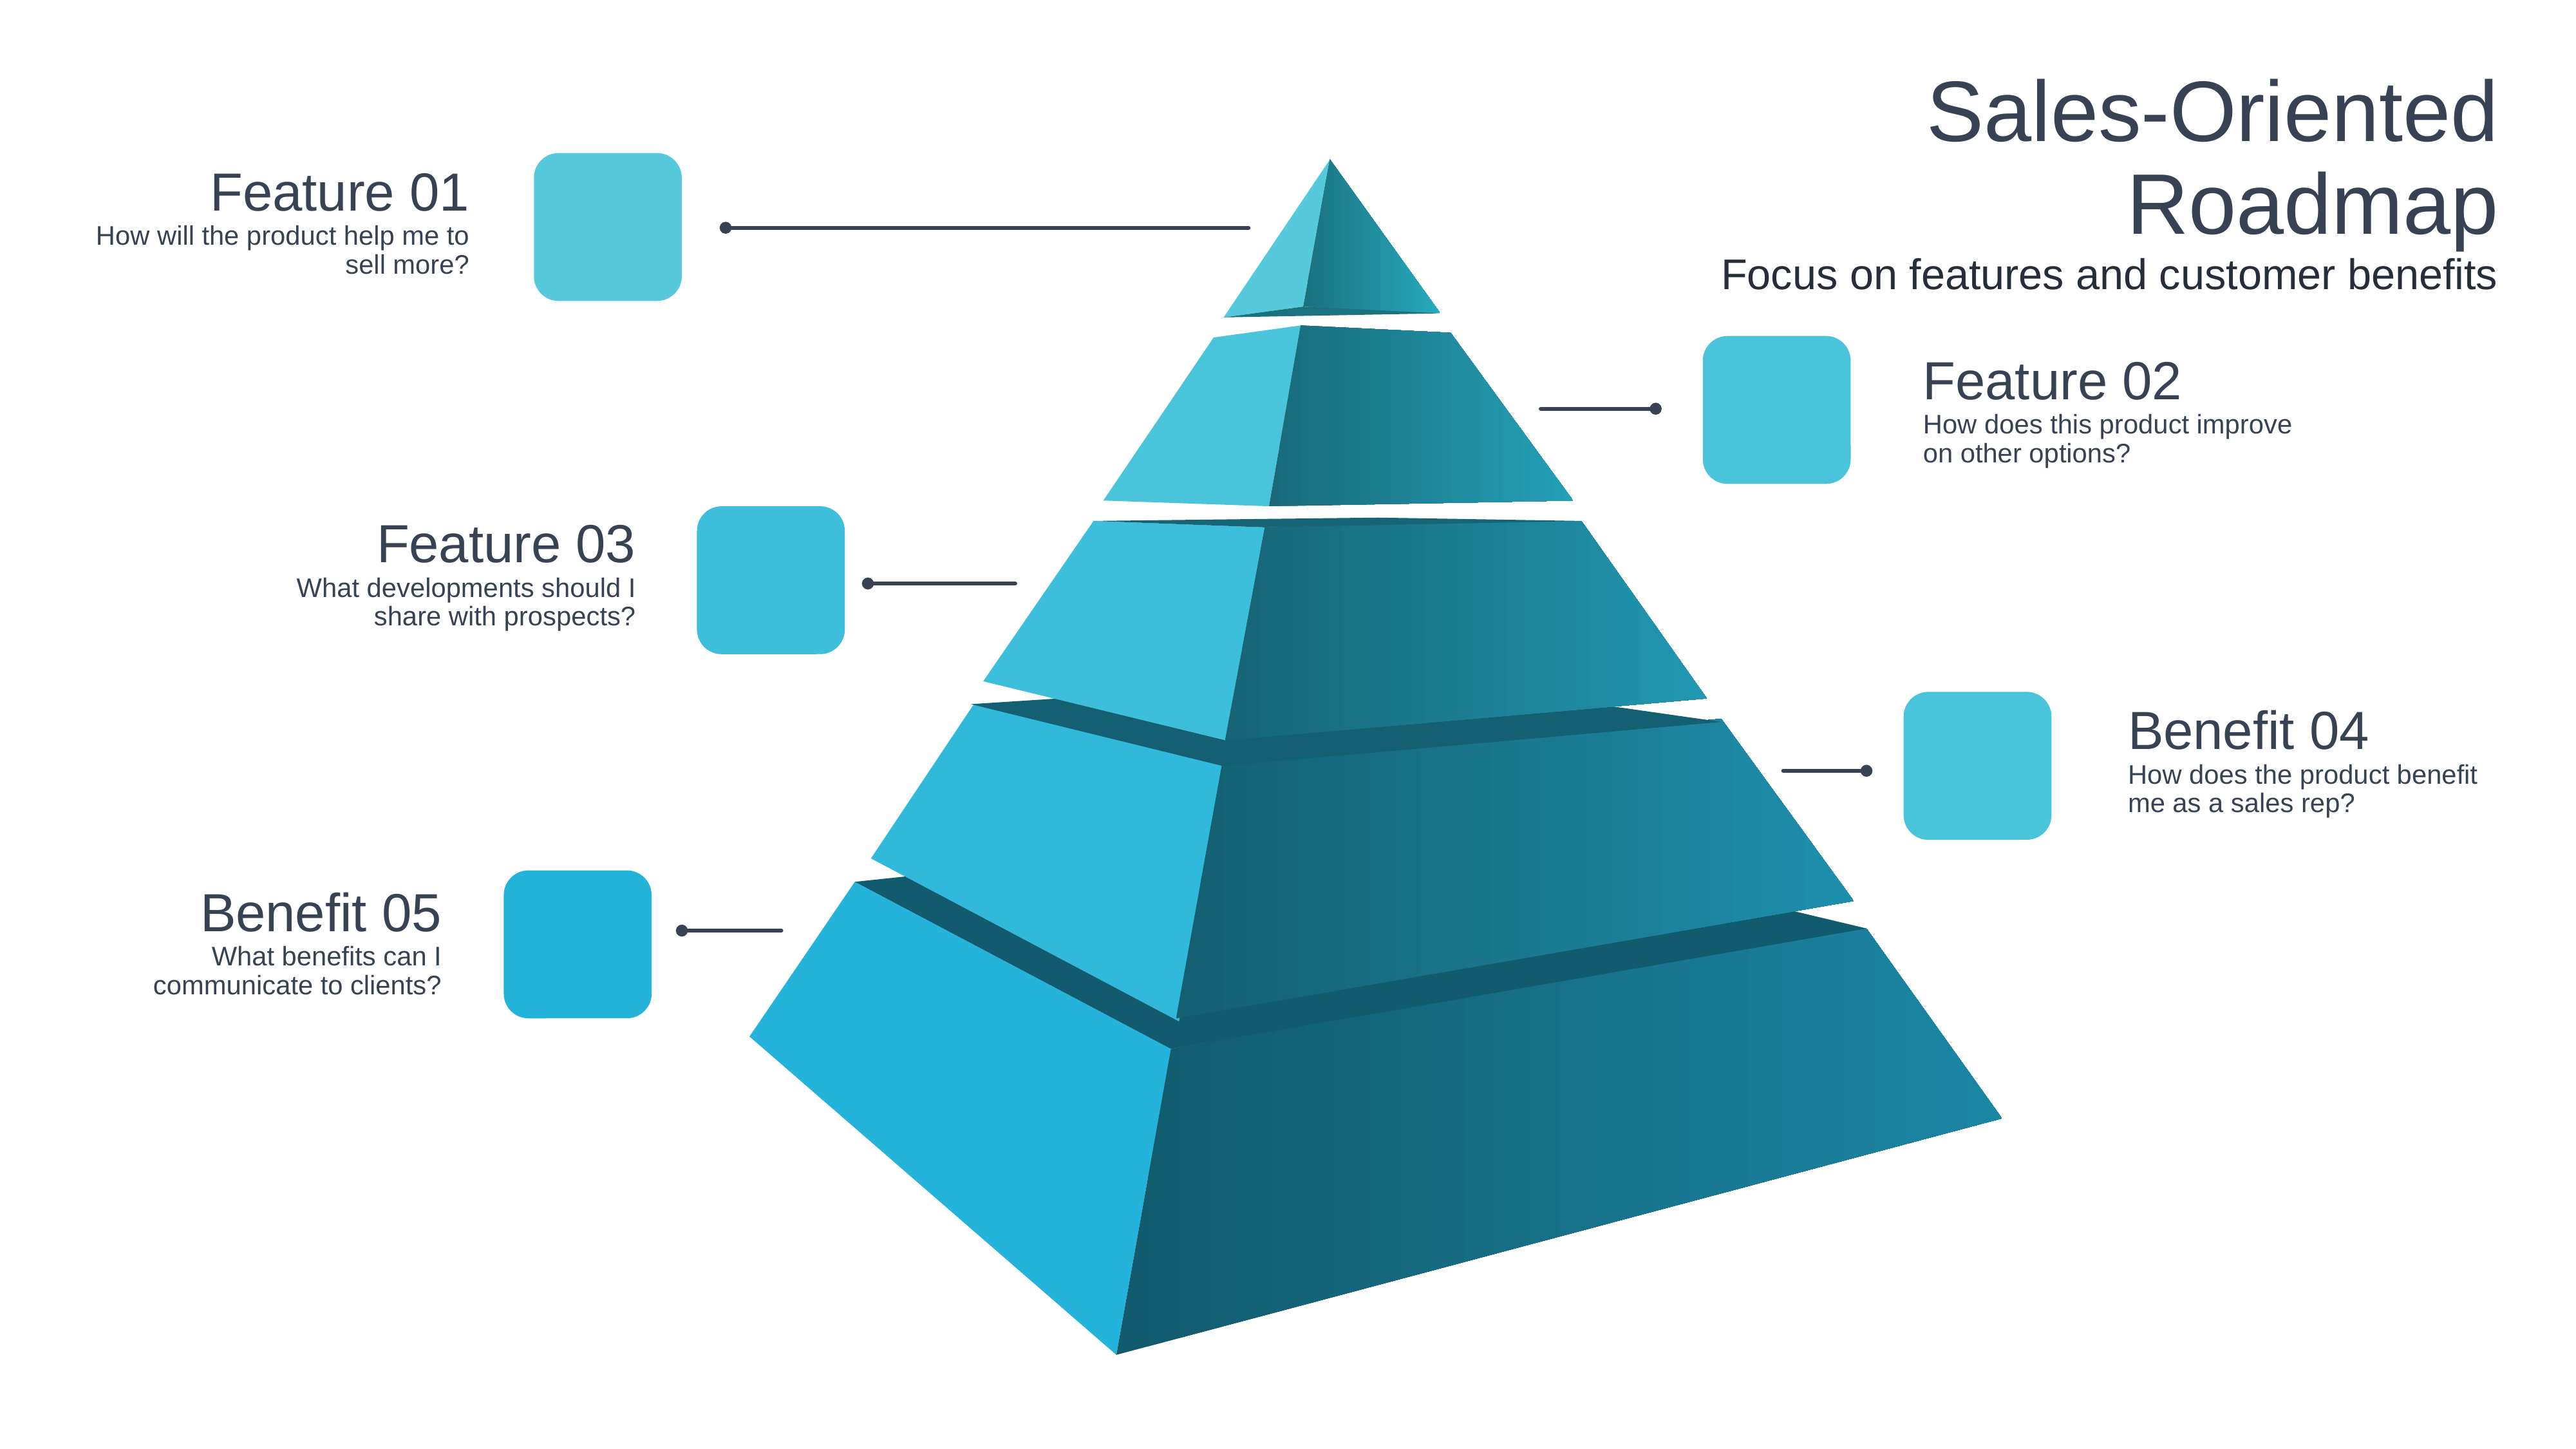

Sales-Oriented Roadmap
Focus on features and customer benefits

Feature 01
How will the product help me to sell more?

Feature 02
How does this product improve on other options?

Feature 03
What developments should I share with prospects?

Benefit 04
How does the product benefit me as a sales rep?

Benefit 05
What benefits can I communicate to clients?